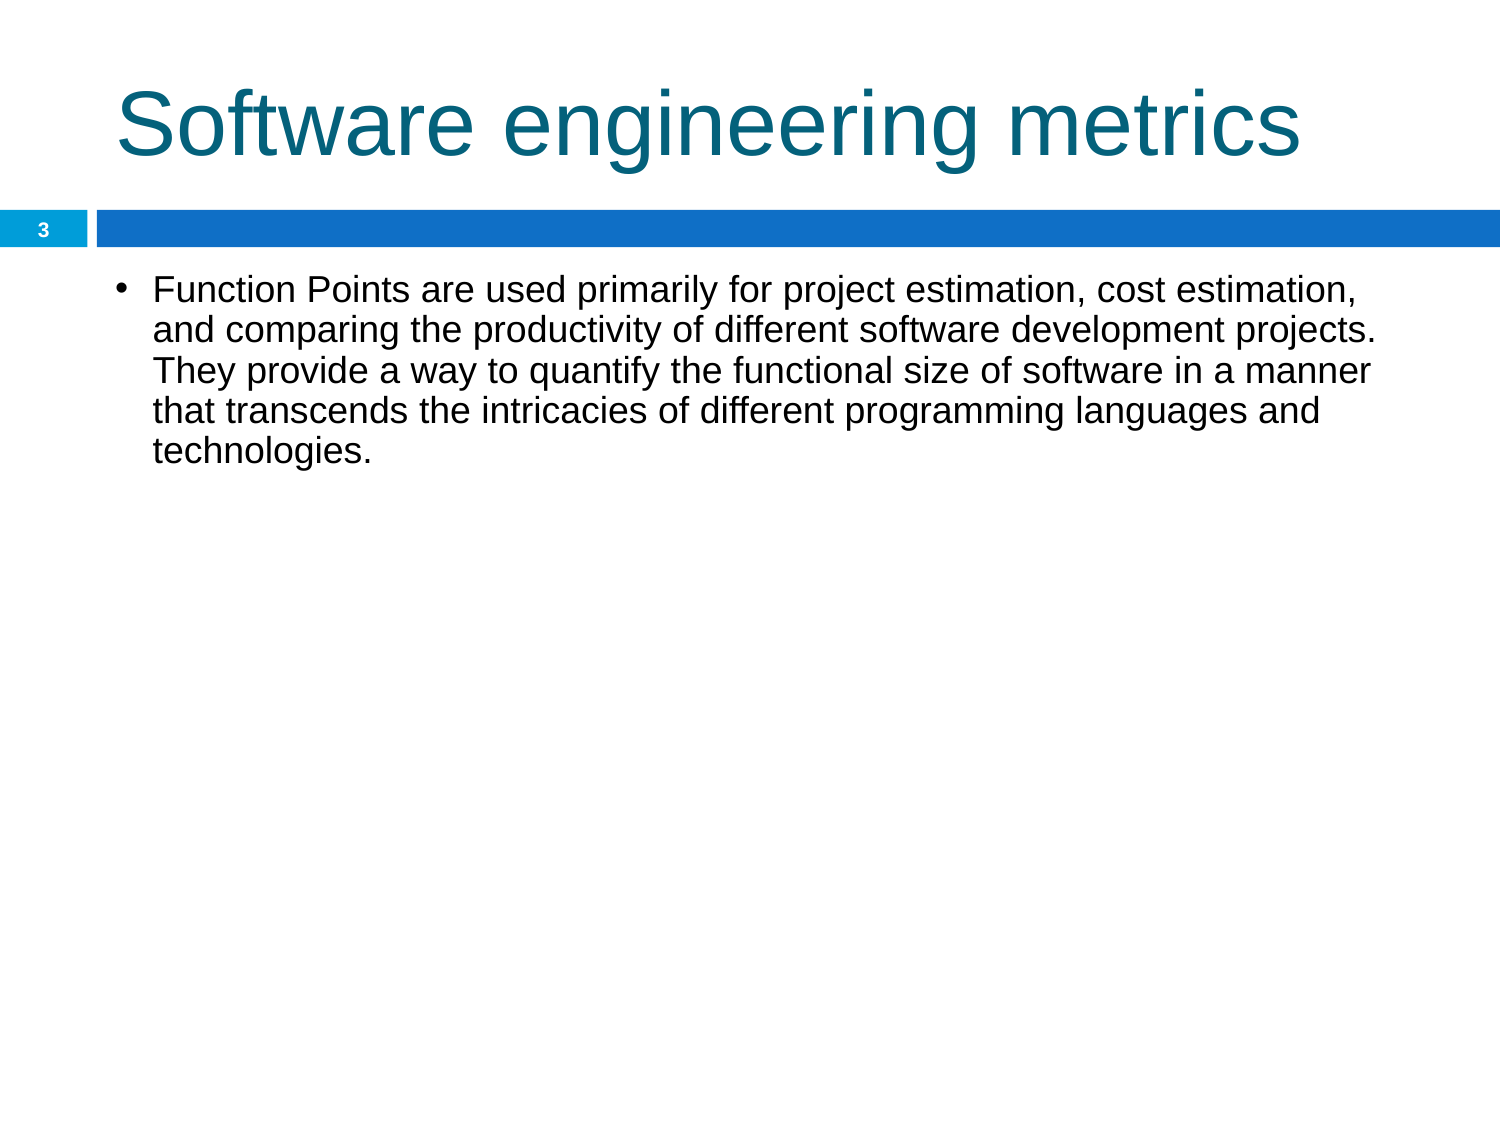

Software engineering metrics
3
Function Points are used primarily for project estimation, cost estimation, and comparing the productivity of different software development projects. They provide a way to quantify the functional size of software in a manner that transcends the intricacies of different programming languages and technologies.